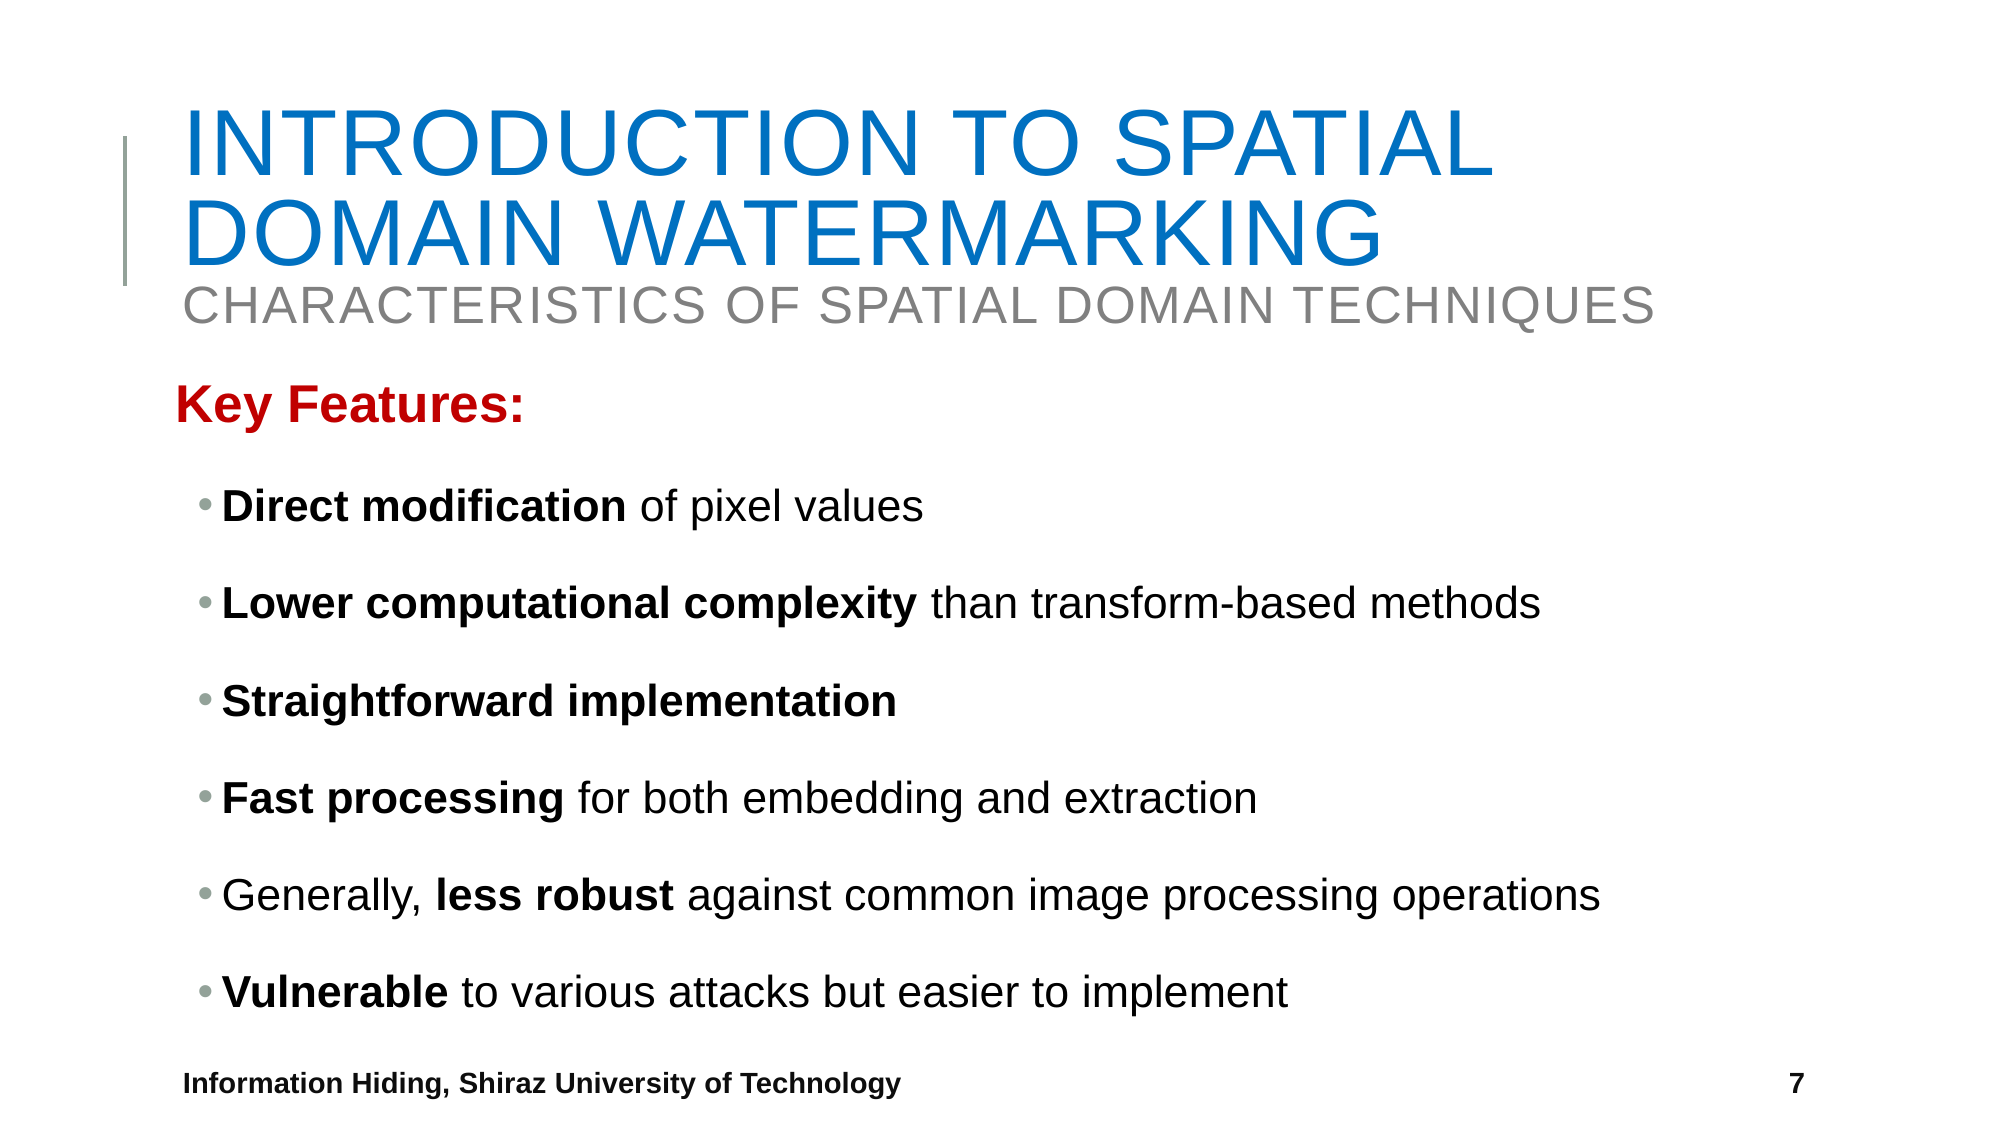

# Introduction to Spatial Domain Watermarking Characteristics of Spatial Domain Techniques
Key Features:
Direct modification of pixel values
Lower computational complexity than transform-based methods
Straightforward implementation
Fast processing for both embedding and extraction
Generally, less robust against common image processing operations
Vulnerable to various attacks but easier to implement

Information Hiding, Shiraz University of Technology
7